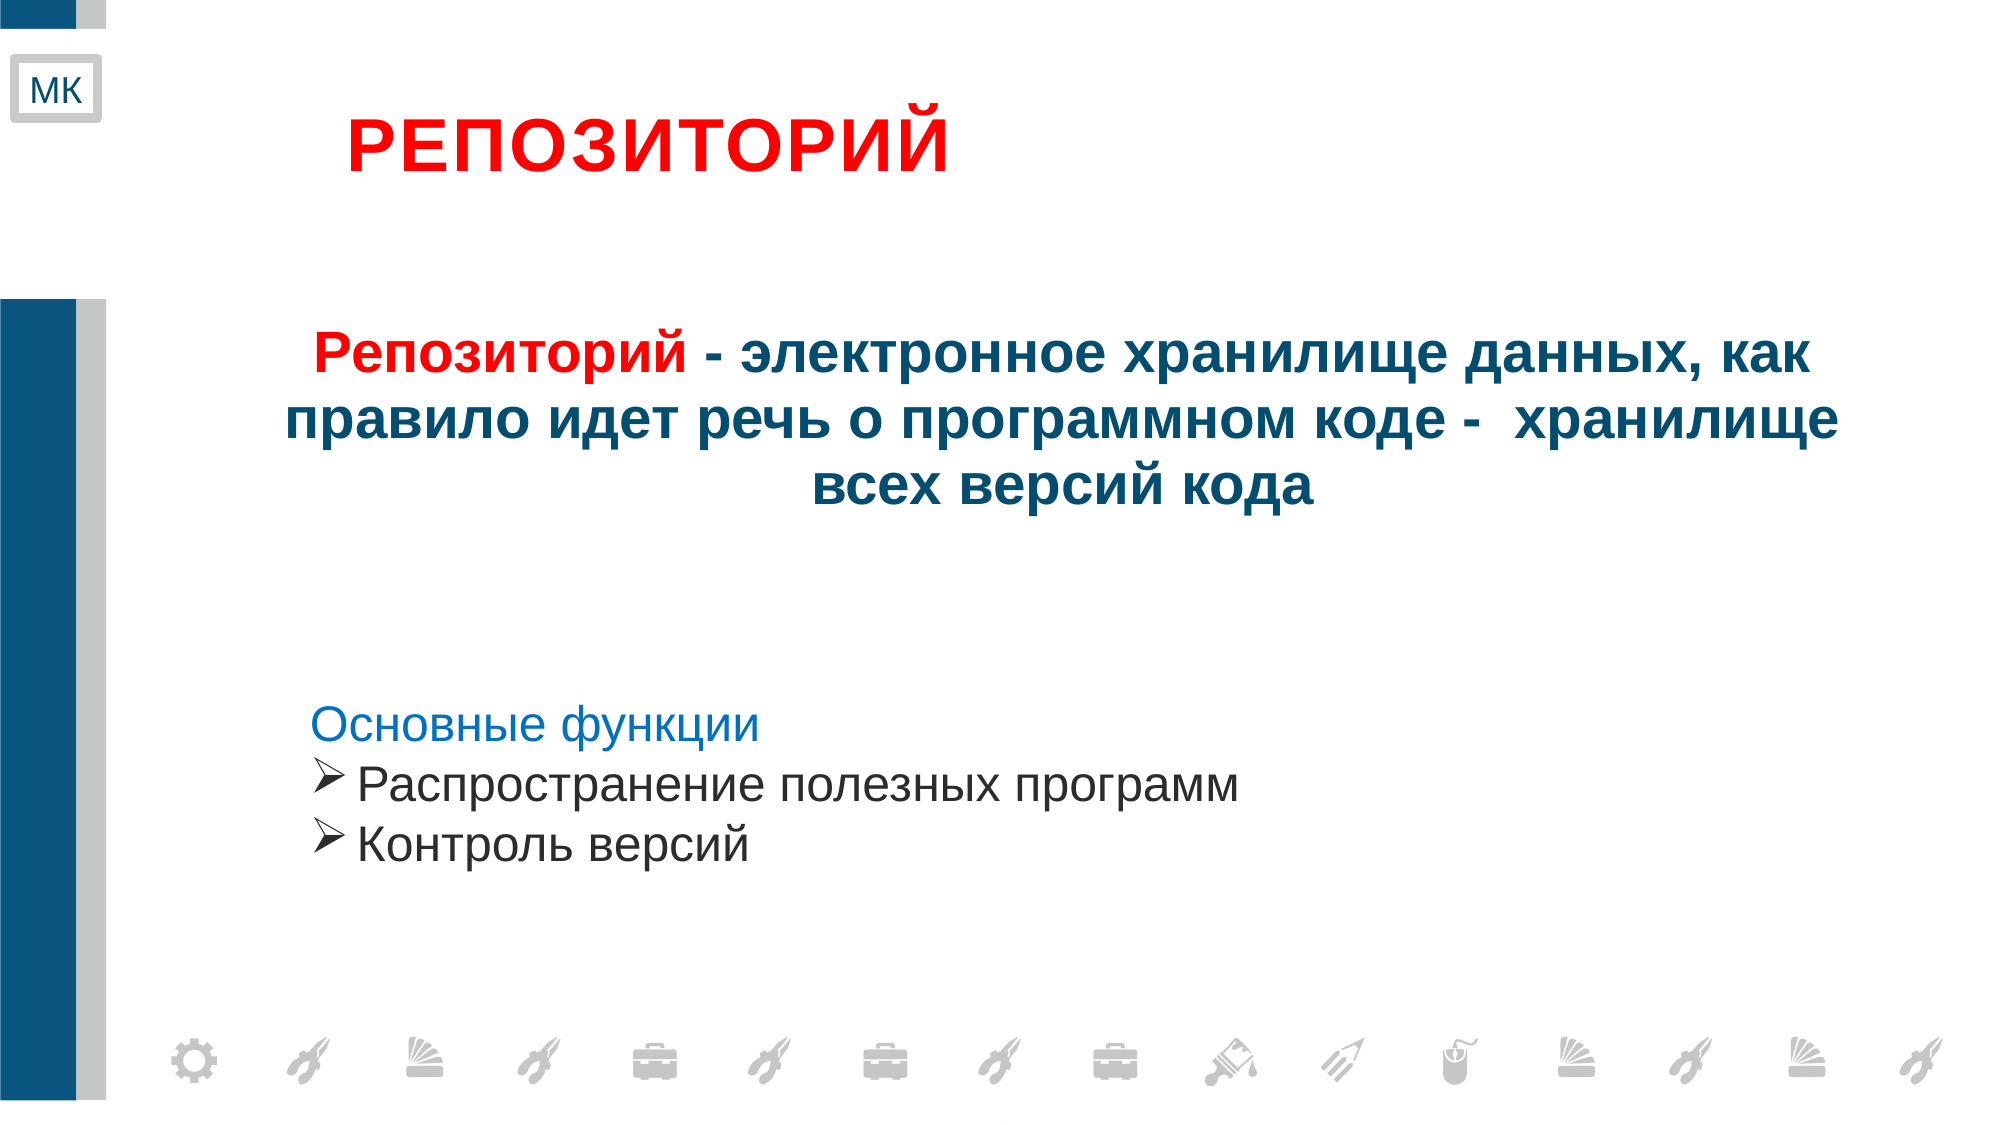

# Репозиторий
е
МК
Репозиторий - электронное хранилище данных, как правило идет речь о программном коде -  хранилище всех версий кода
Основные функции
Распространение полезных программ
Контроль версий